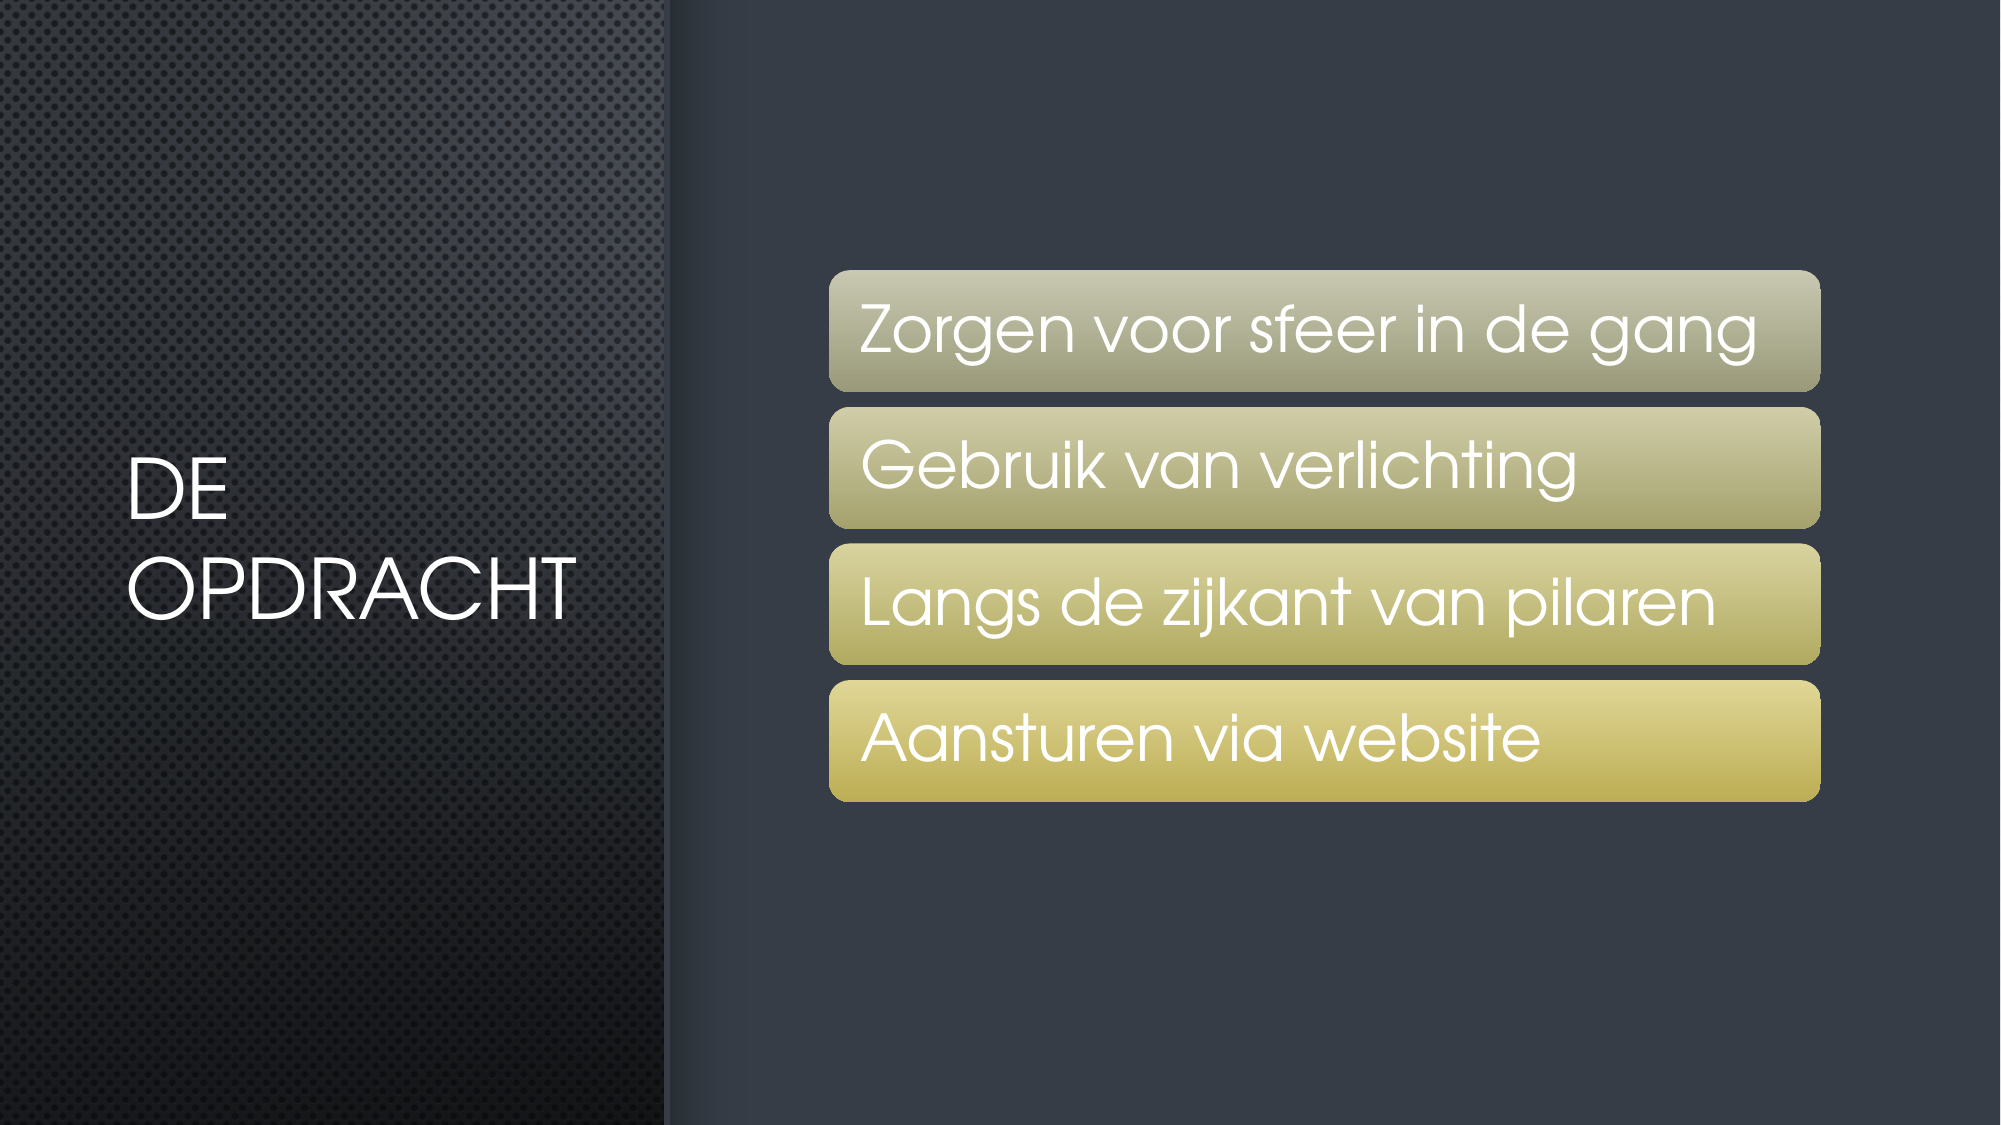

Zorgen voor sfeer in de gang
Gebruik van verlichting
Langs de zijkant van pilaren
Aansturen via website
# De opdracht